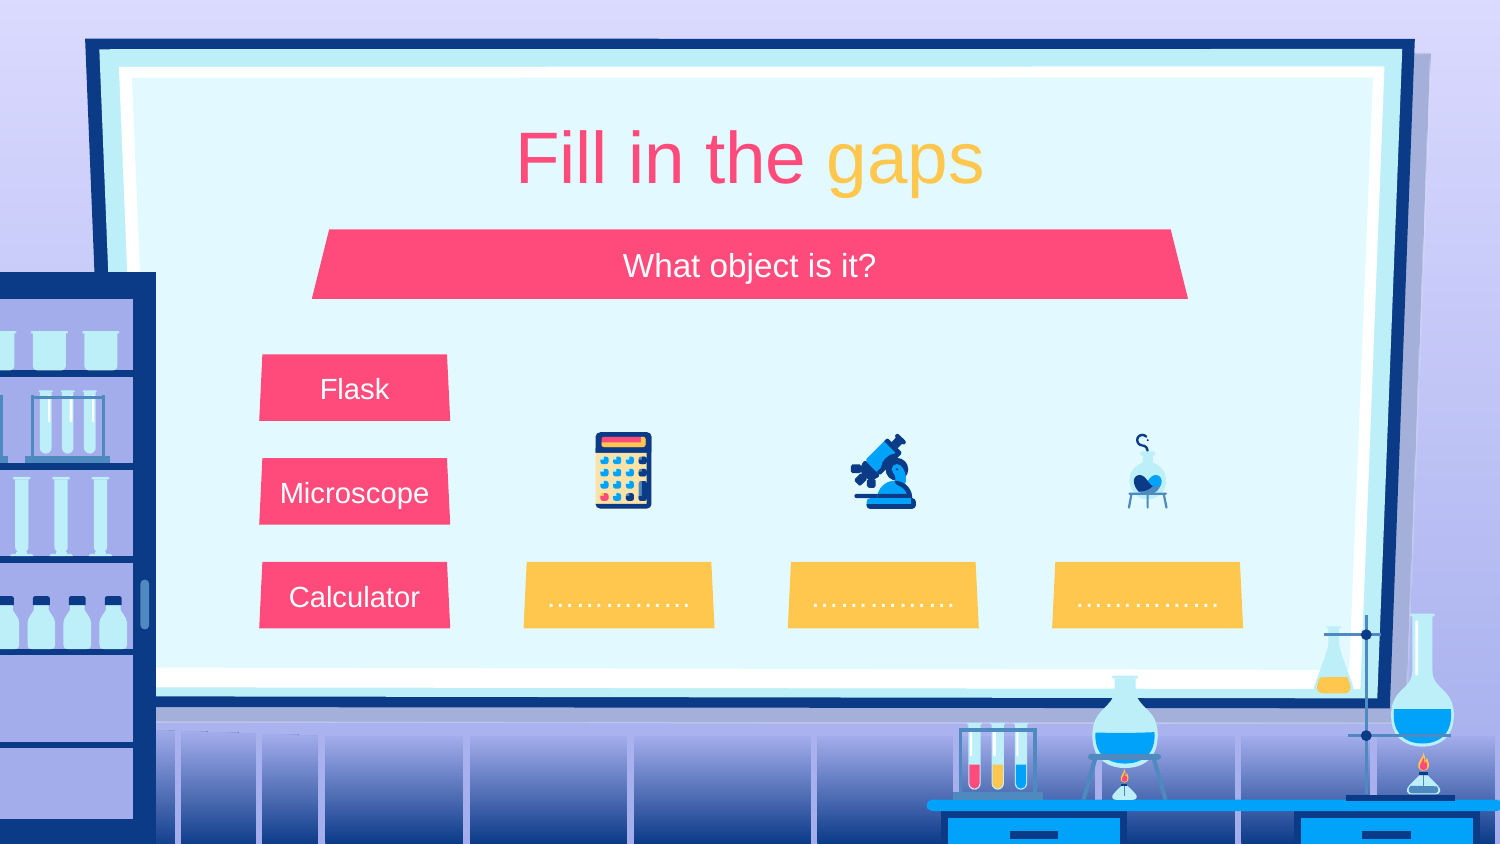

# Fill in the gaps
What object is it?

Flask

Microscope
Calculator
……………
……………
……………